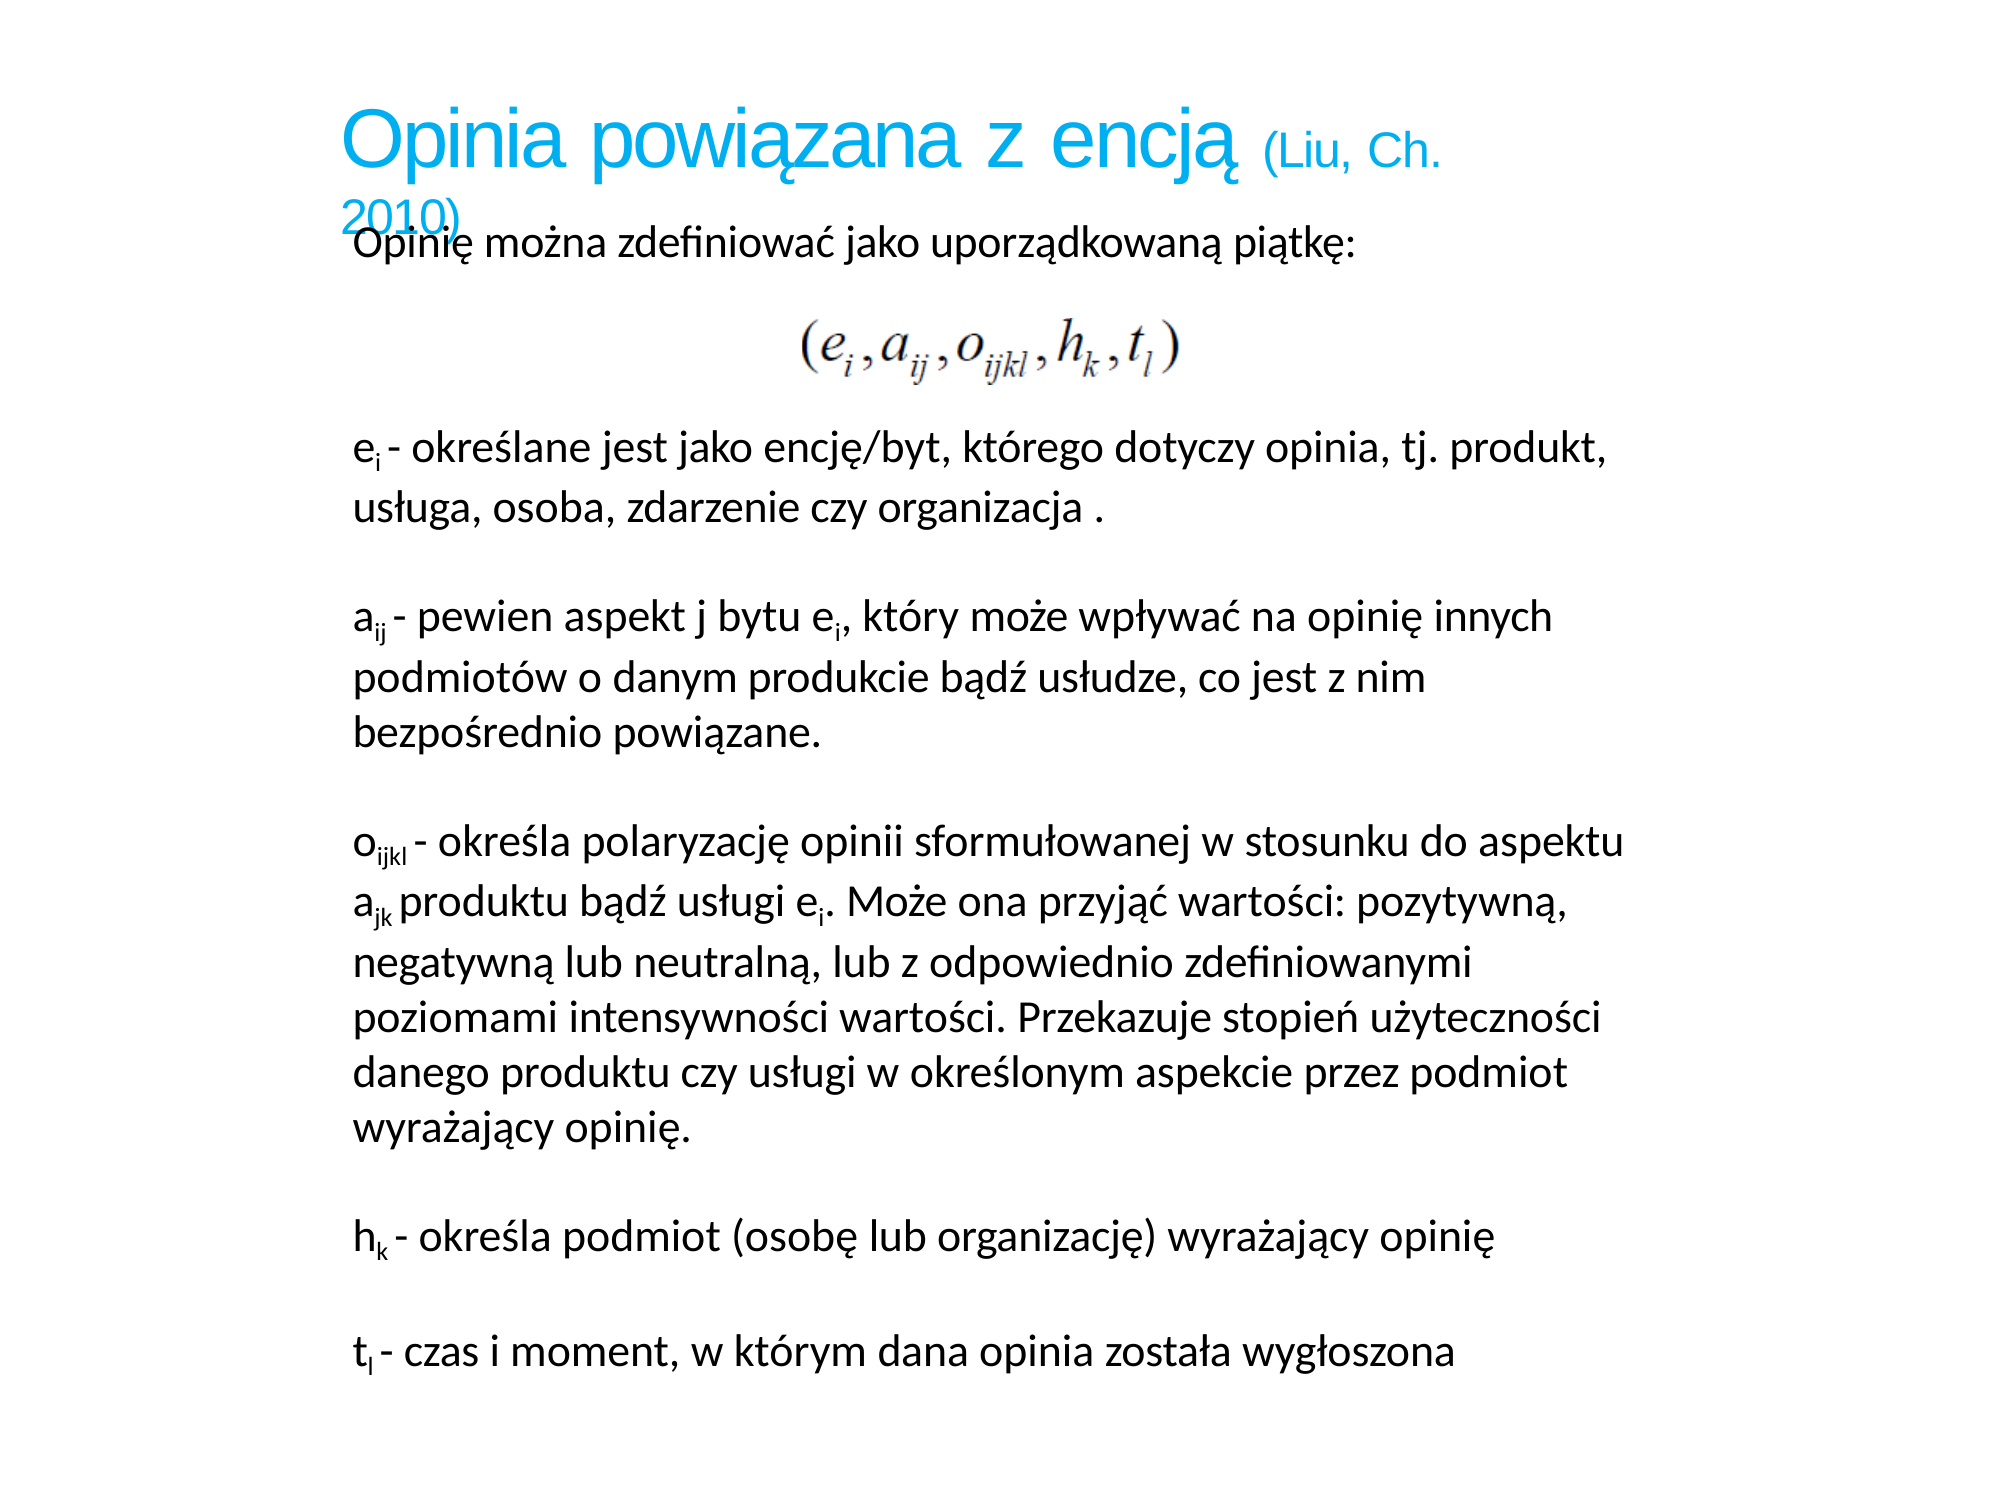

# Opinia powiązana z encją (Liu, Ch. 2010)
Opinię można zdefiniować jako uporządkowaną piątkę:

ei - określane jest jako encję/byt, którego dotyczy opinia, tj. produkt,
usługa, osoba, zdarzenie czy organizacja .

aij - pewien aspekt j bytu ei, który może wpływać na opinię innych  podmiotów o danym produkcie bądź usłudze, co jest z nim  bezpośrednio powiązane.

oijkl - określa polaryzację opinii sformułowanej w stosunku do aspektu  ajk produktu bądź usługi ei. Może ona przyjąć wartości: pozytywną,  negatywną lub neutralną, lub z odpowiednio zdefiniowanymi
poziomami intensywności wartości. Przekazuje stopień użyteczności  danego produktu czy usługi w określonym aspekcie przez podmiot  wyrażający opinię.

hk - określa podmiot (osobę lub organizację) wyrażający opinię

tl - czas i moment, w którym dana opinia została wygłoszona